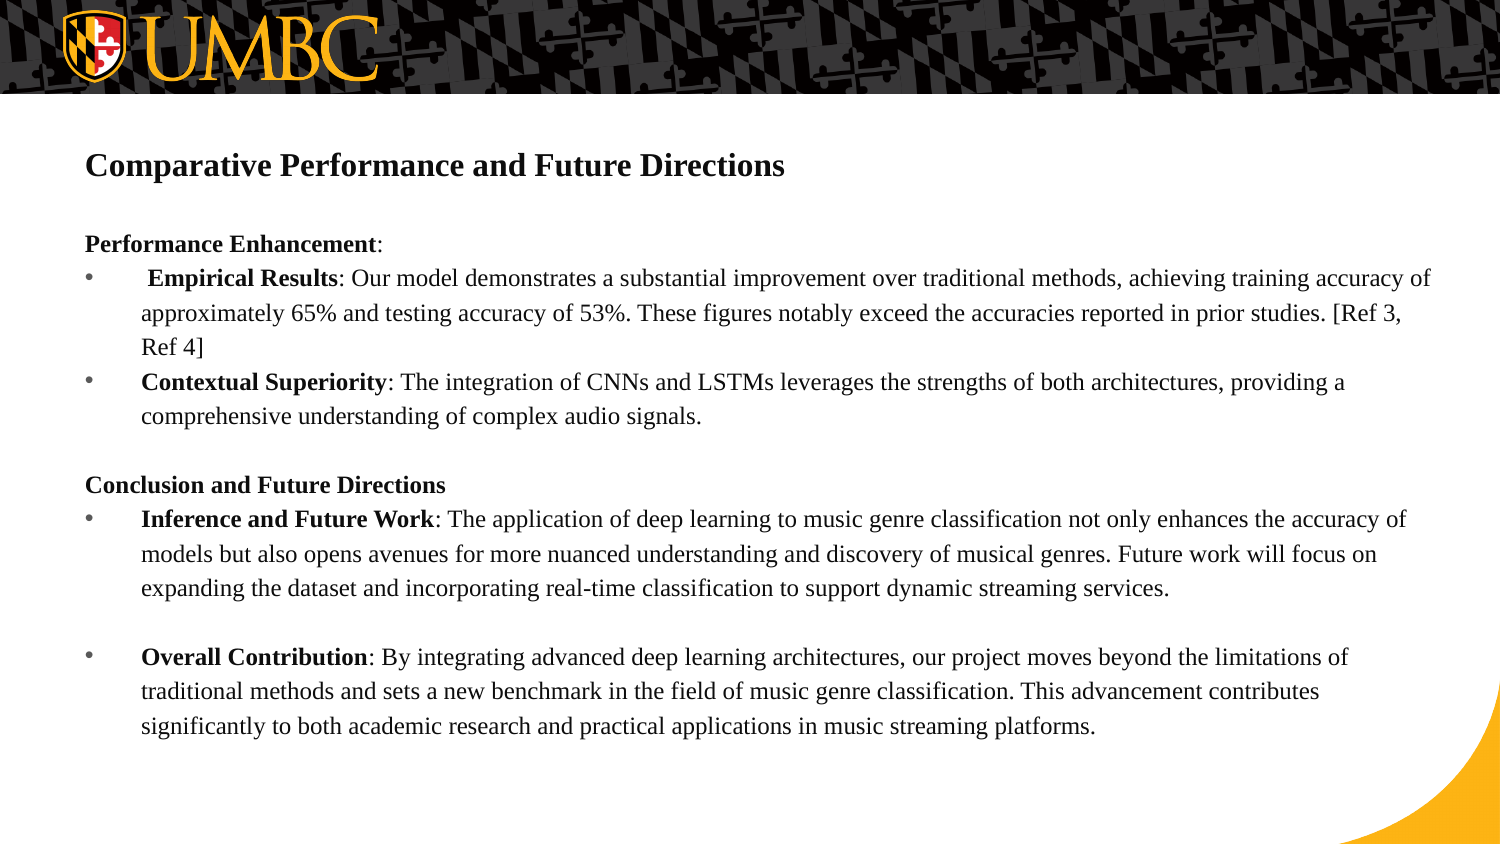

Comparative Performance and Future Directions

Performance Enhancement:
 Empirical Results: Our model demonstrates a substantial improvement over traditional methods, achieving training accuracy of approximately 65% and testing accuracy of 53%. These figures notably exceed the accuracies reported in prior studies. [Ref 3, Ref 4]
Contextual Superiority: The integration of CNNs and LSTMs leverages the strengths of both architectures, providing a comprehensive understanding of complex audio signals.

Conclusion and Future Directions
Inference and Future Work: The application of deep learning to music genre classification not only enhances the accuracy of models but also opens avenues for more nuanced understanding and discovery of musical genres. Future work will focus on expanding the dataset and incorporating real-time classification to support dynamic streaming services.

Overall Contribution: By integrating advanced deep learning architectures, our project moves beyond the limitations of traditional methods and sets a new benchmark in the field of music genre classification. This advancement contributes significantly to both academic research and practical applications in music streaming platforms.